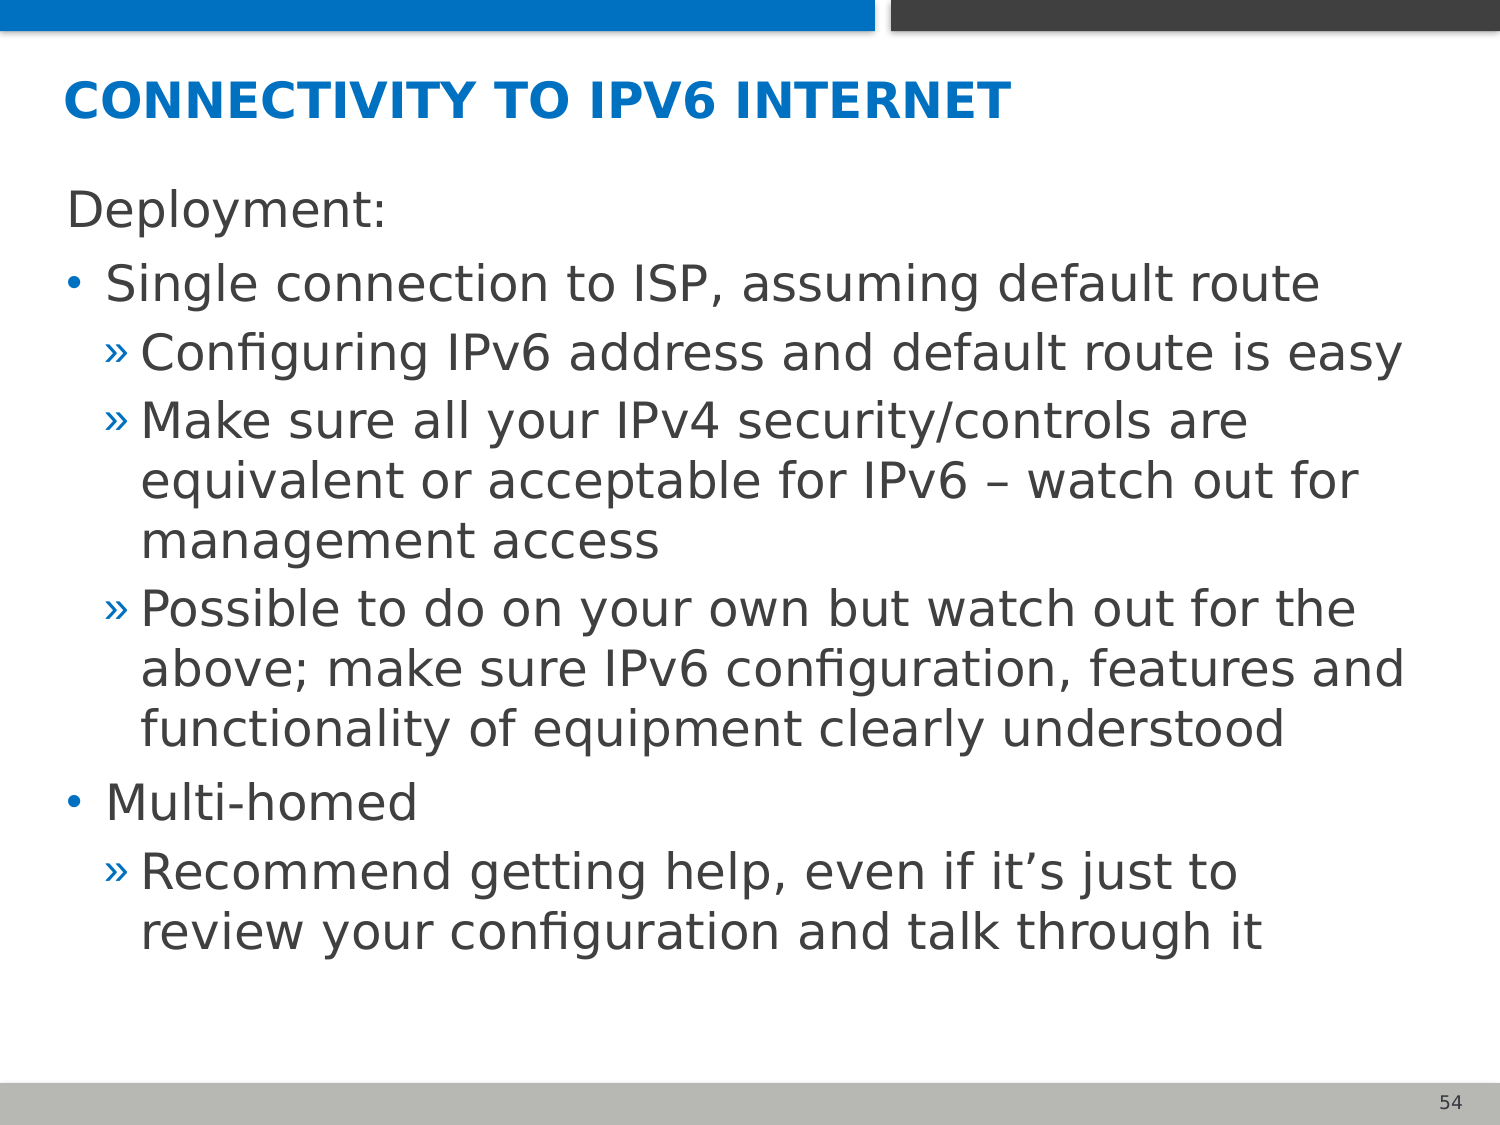

# connectivity to IPv6 internet
Deployment:
Single connection to ISP, assuming default route
Configuring IPv6 address and default route is easy
Make sure all your IPv4 security/controls are equivalent or acceptable for IPv6 – watch out for management access
Possible to do on your own but watch out for the above; make sure IPv6 configuration, features and functionality of equipment clearly understood
Multi-homed
Recommend getting help, even if it’s just to review your configuration and talk through it